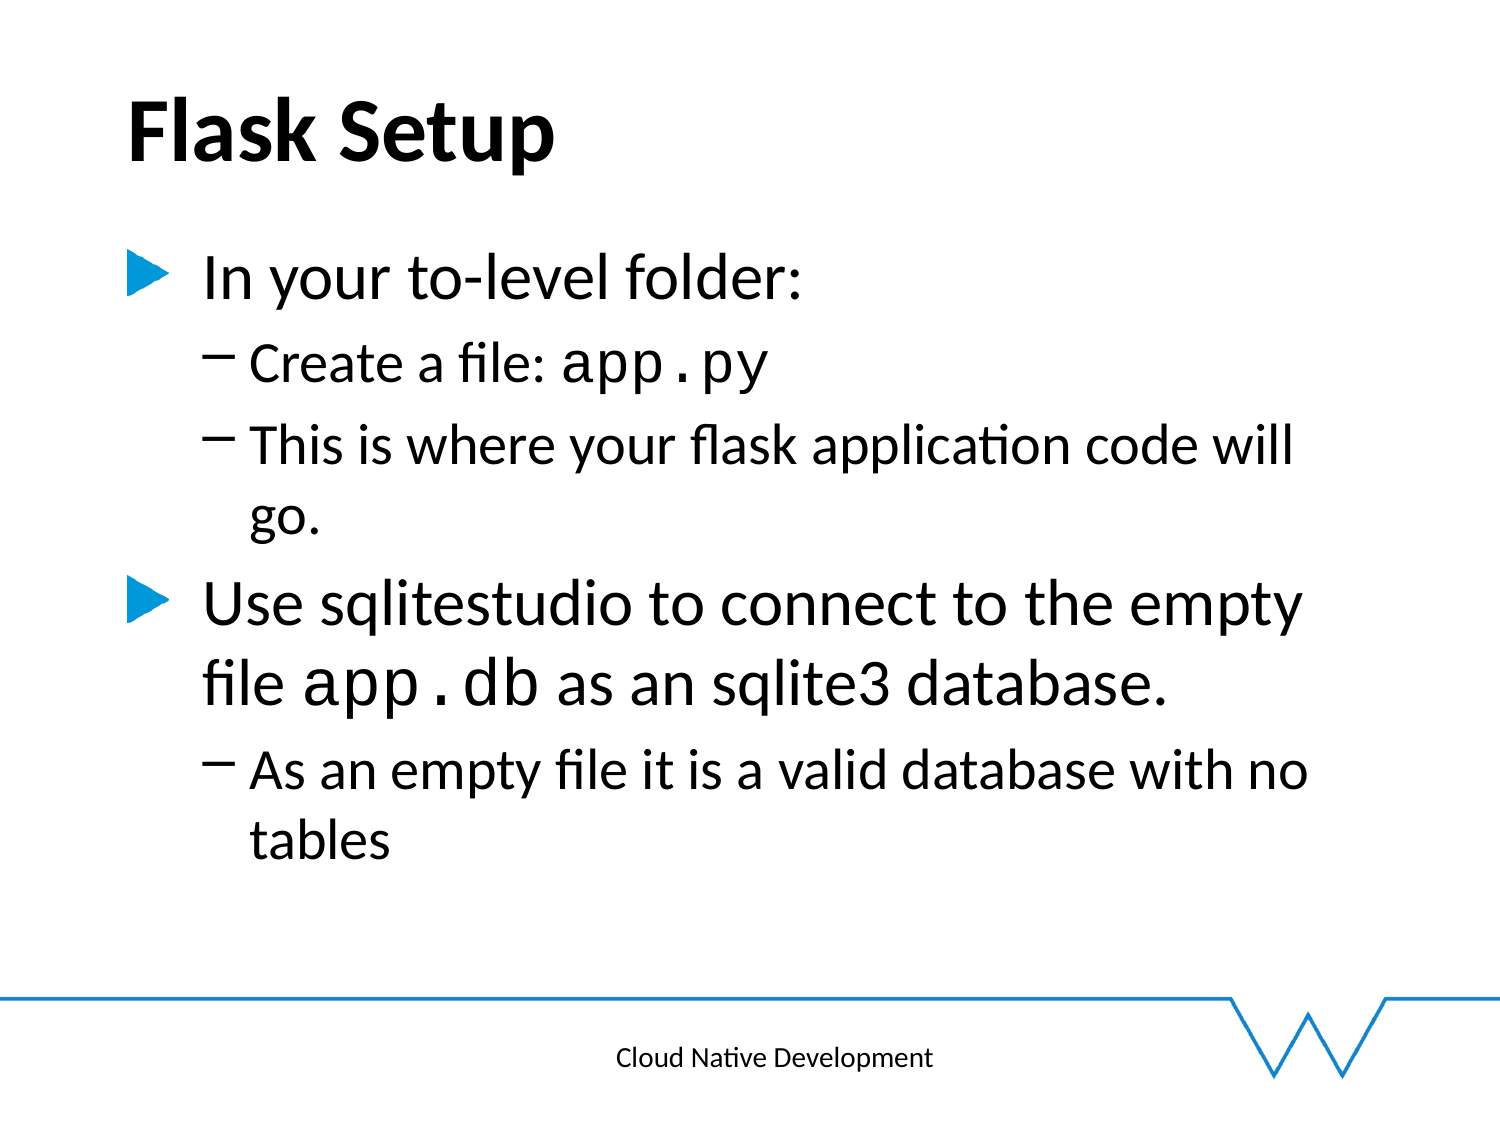

# Flask Setup
In your to-level folder:
Create a file: app.py
This is where your flask application code will go.
Use sqlitestudio to connect to the empty file app.db as an sqlite3 database.
As an empty file it is a valid database with no tables
Cloud Native Development
18